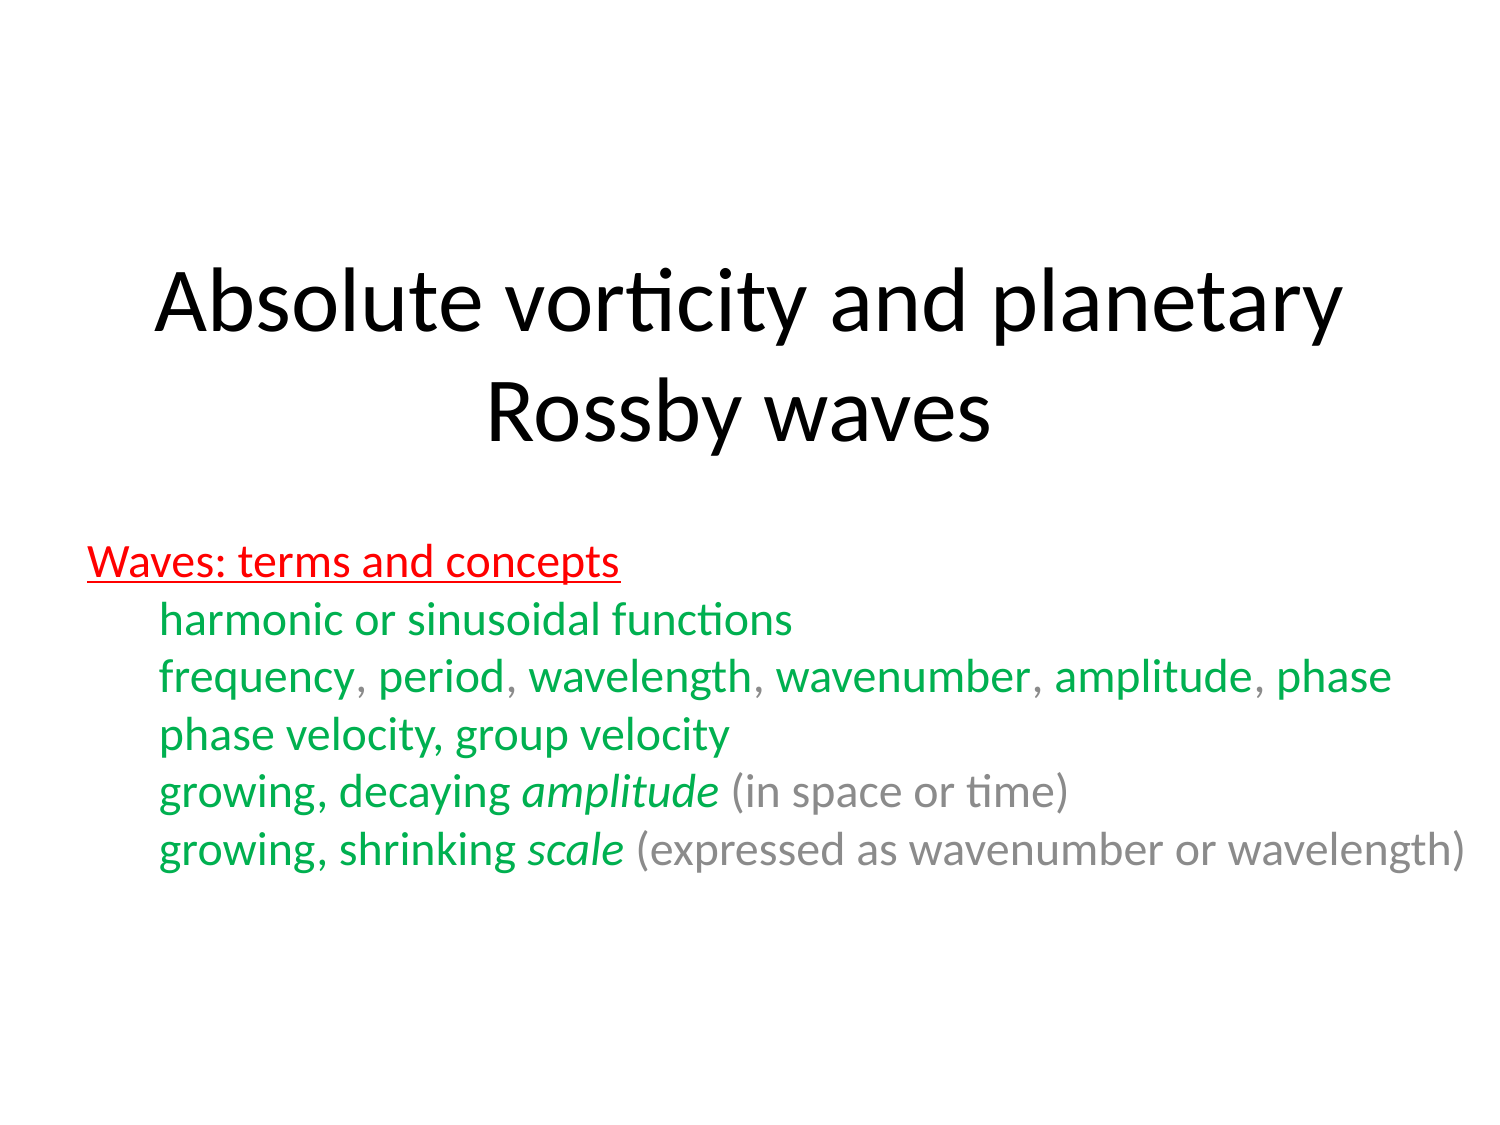

# Absolute vorticity and planetary Rossby waves
Waves: terms and concepts
harmonic or sinusoidal functions
frequency, period, wavelength, wavenumber, amplitude, phase
phase velocity, group velocity
growing, decaying amplitude (in space or time)
growing, shrinking scale (expressed as wavenumber or wavelength)